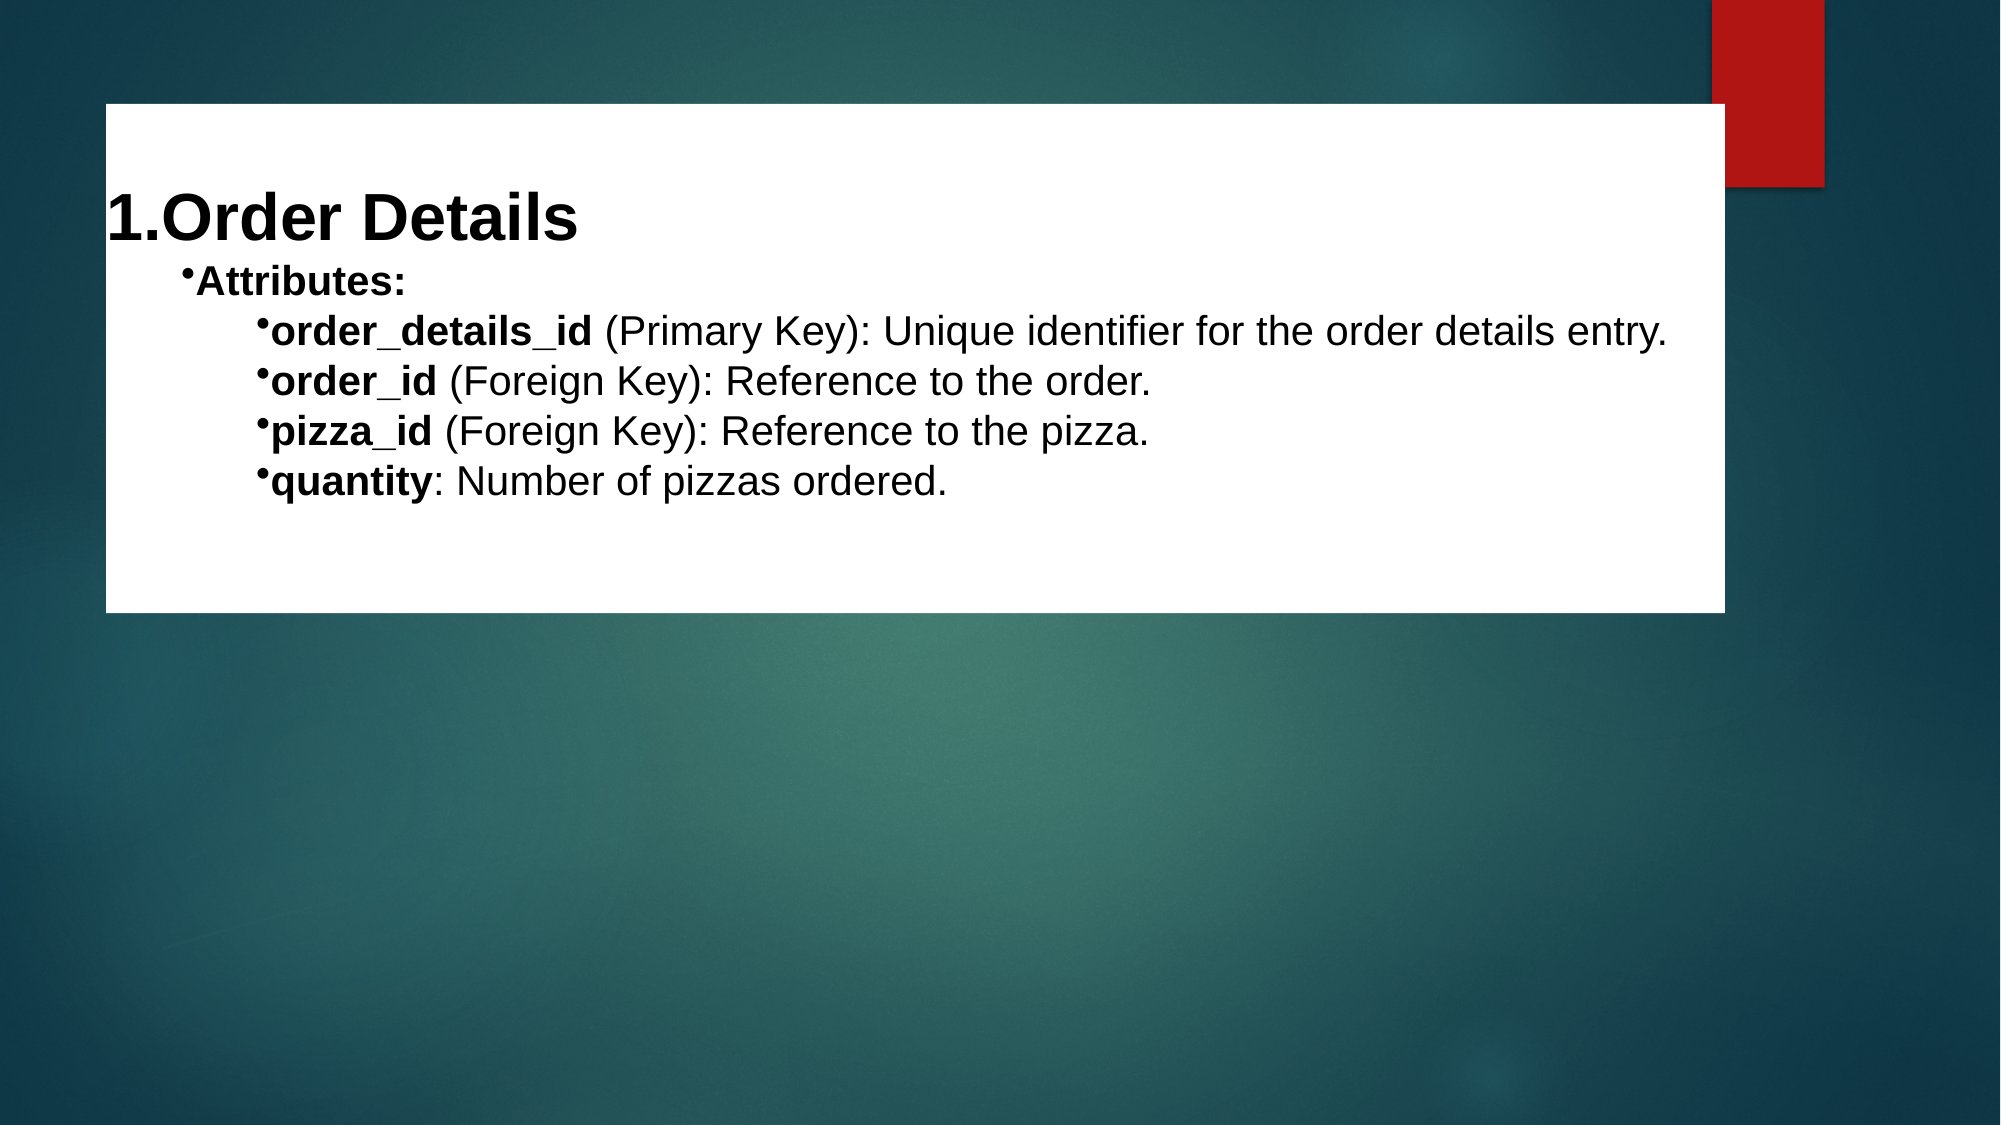

# Order Details
Attributes:
order_details_id (Primary Key): Unique identifier for the order details entry.
order_id (Foreign Key): Reference to the order.
pizza_id (Foreign Key): Reference to the pizza.
quantity: Number of pizzas ordered.